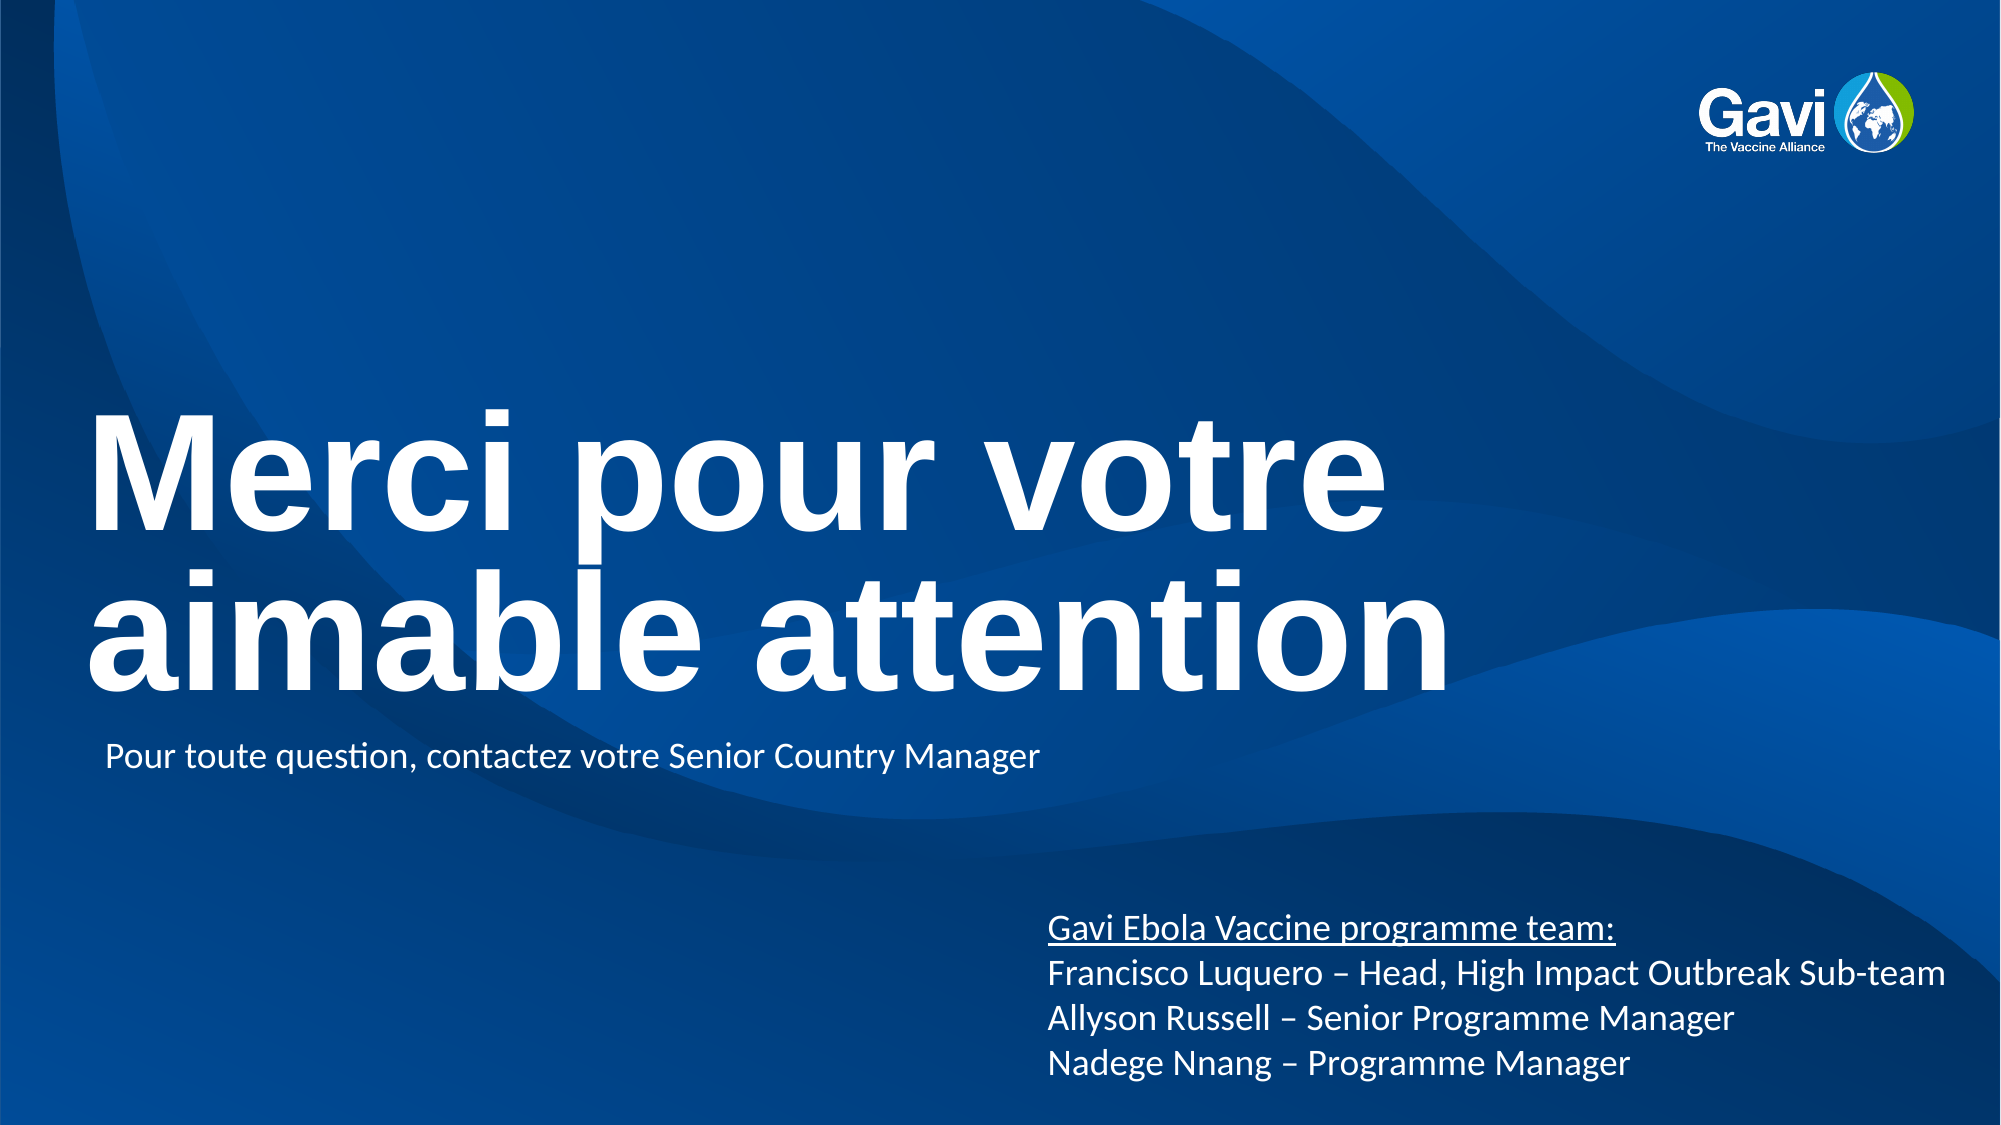

# Merci pour votre aimable attention
Pour toute question, contactez votre Senior Country Manager
Gavi Ebola Vaccine programme team:
Francisco Luquero – Head, High Impact Outbreak Sub-team
Allyson Russell – Senior Programme Manager
Nadege Nnang – Programme Manager